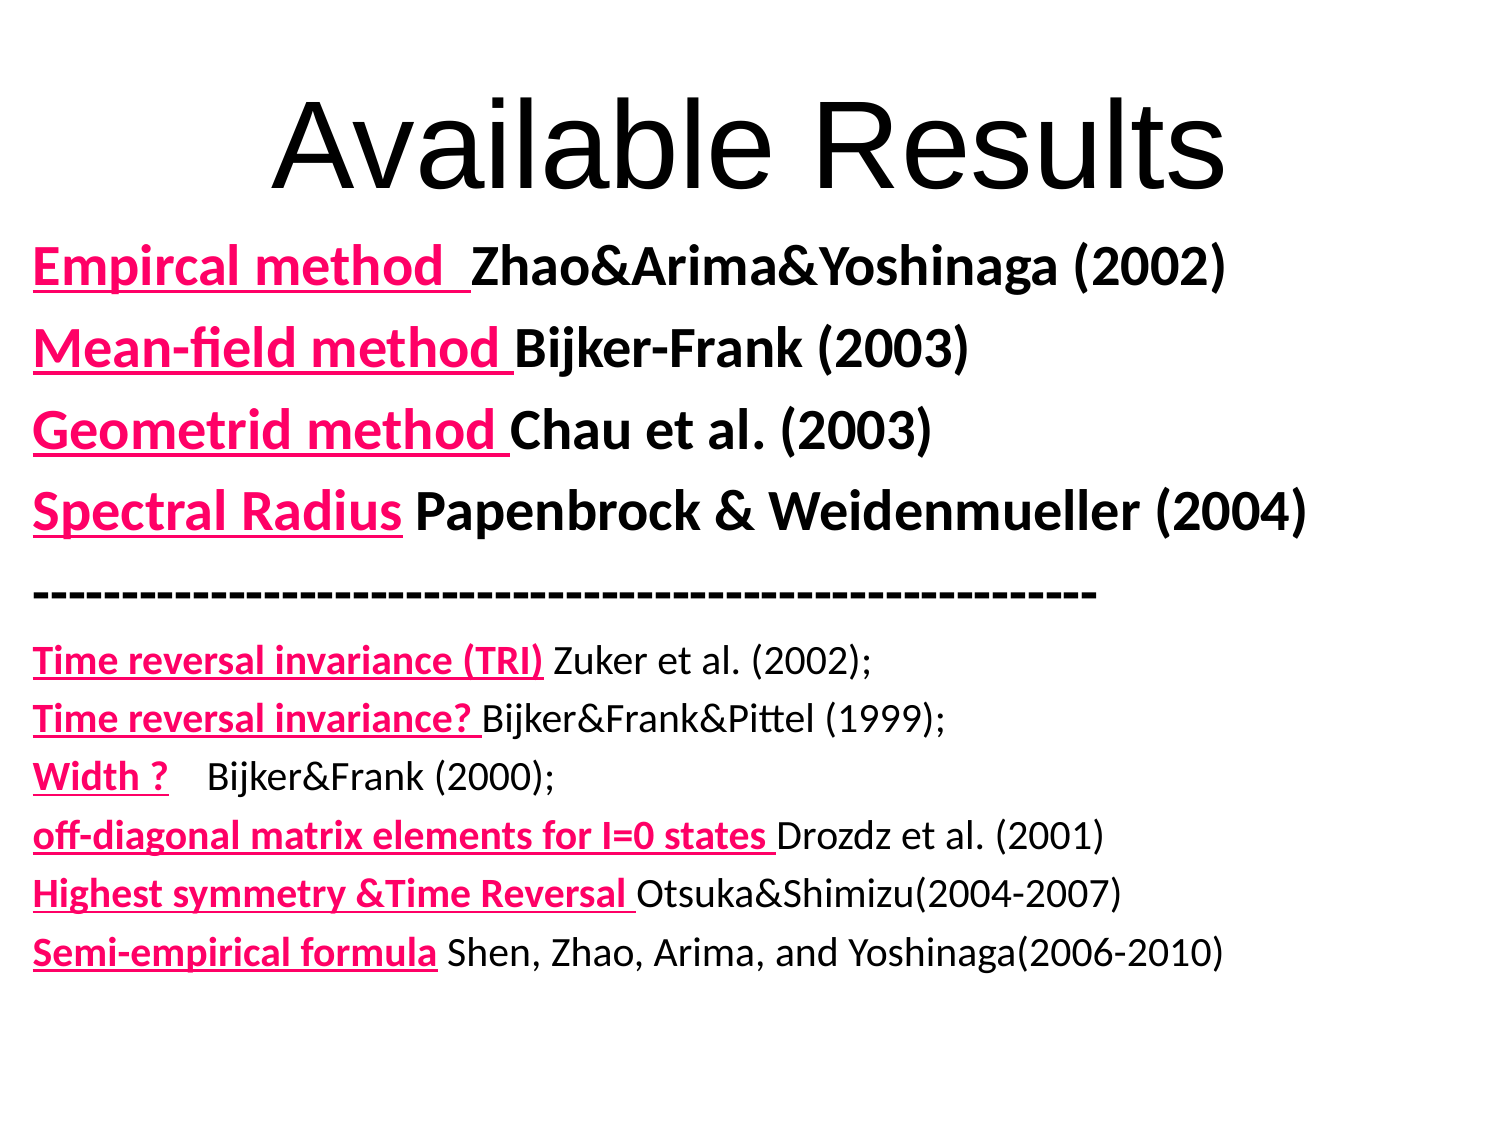

# Available Results
Empircal method  Zhao&Arima&Yoshinaga (2002)
Mean-field method Bijker-Frank (2003)
Geometrid method Chau et al. (2003)
Spectral Radius Papenbrock & Weidenmueller (2004)
------------------------------------------------------------
Time reversal invariance (TRI) Zuker et al. (2002);
Time reversal invariance? Bijker&Frank&Pittel (1999);
Width ?    Bijker&Frank (2000);
off-diagonal matrix elements for I=0 states Drozdz et al. (2001)
Highest symmetry &Time Reversal Otsuka&Shimizu(2004-2007)
Semi-empirical formula Shen, Zhao, Arima, and Yoshinaga(2006-2010)